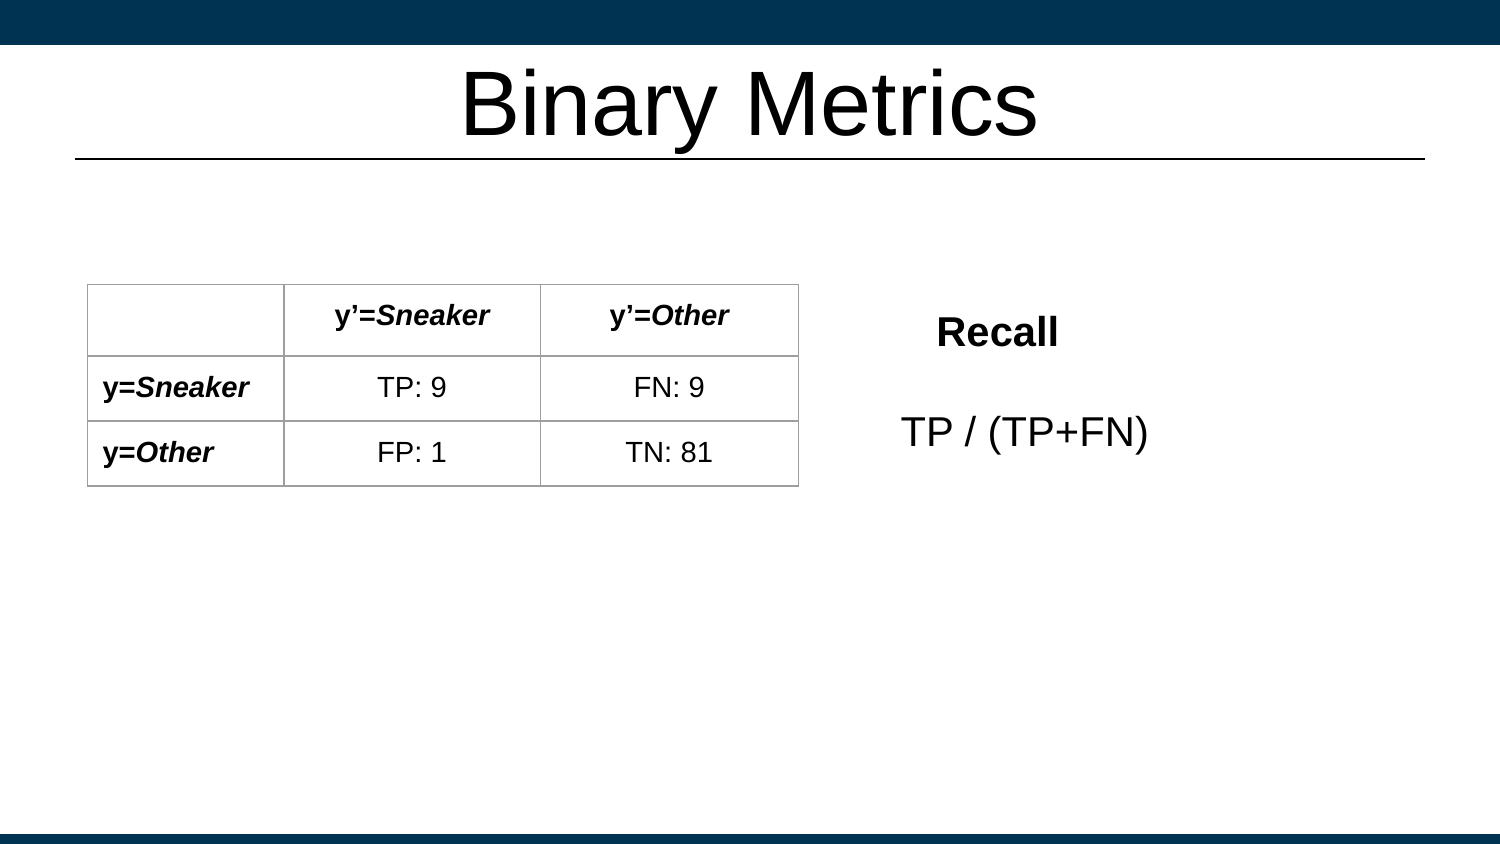

# Binary Metrics
|  | y’=Sneaker | y’=Other |
| --- | --- | --- |
| y=Sneaker | TP: 9 | FN: 9 |
| y=Other | FP: 1 | TN: 81 |
Recall
TP / (TP+FN)